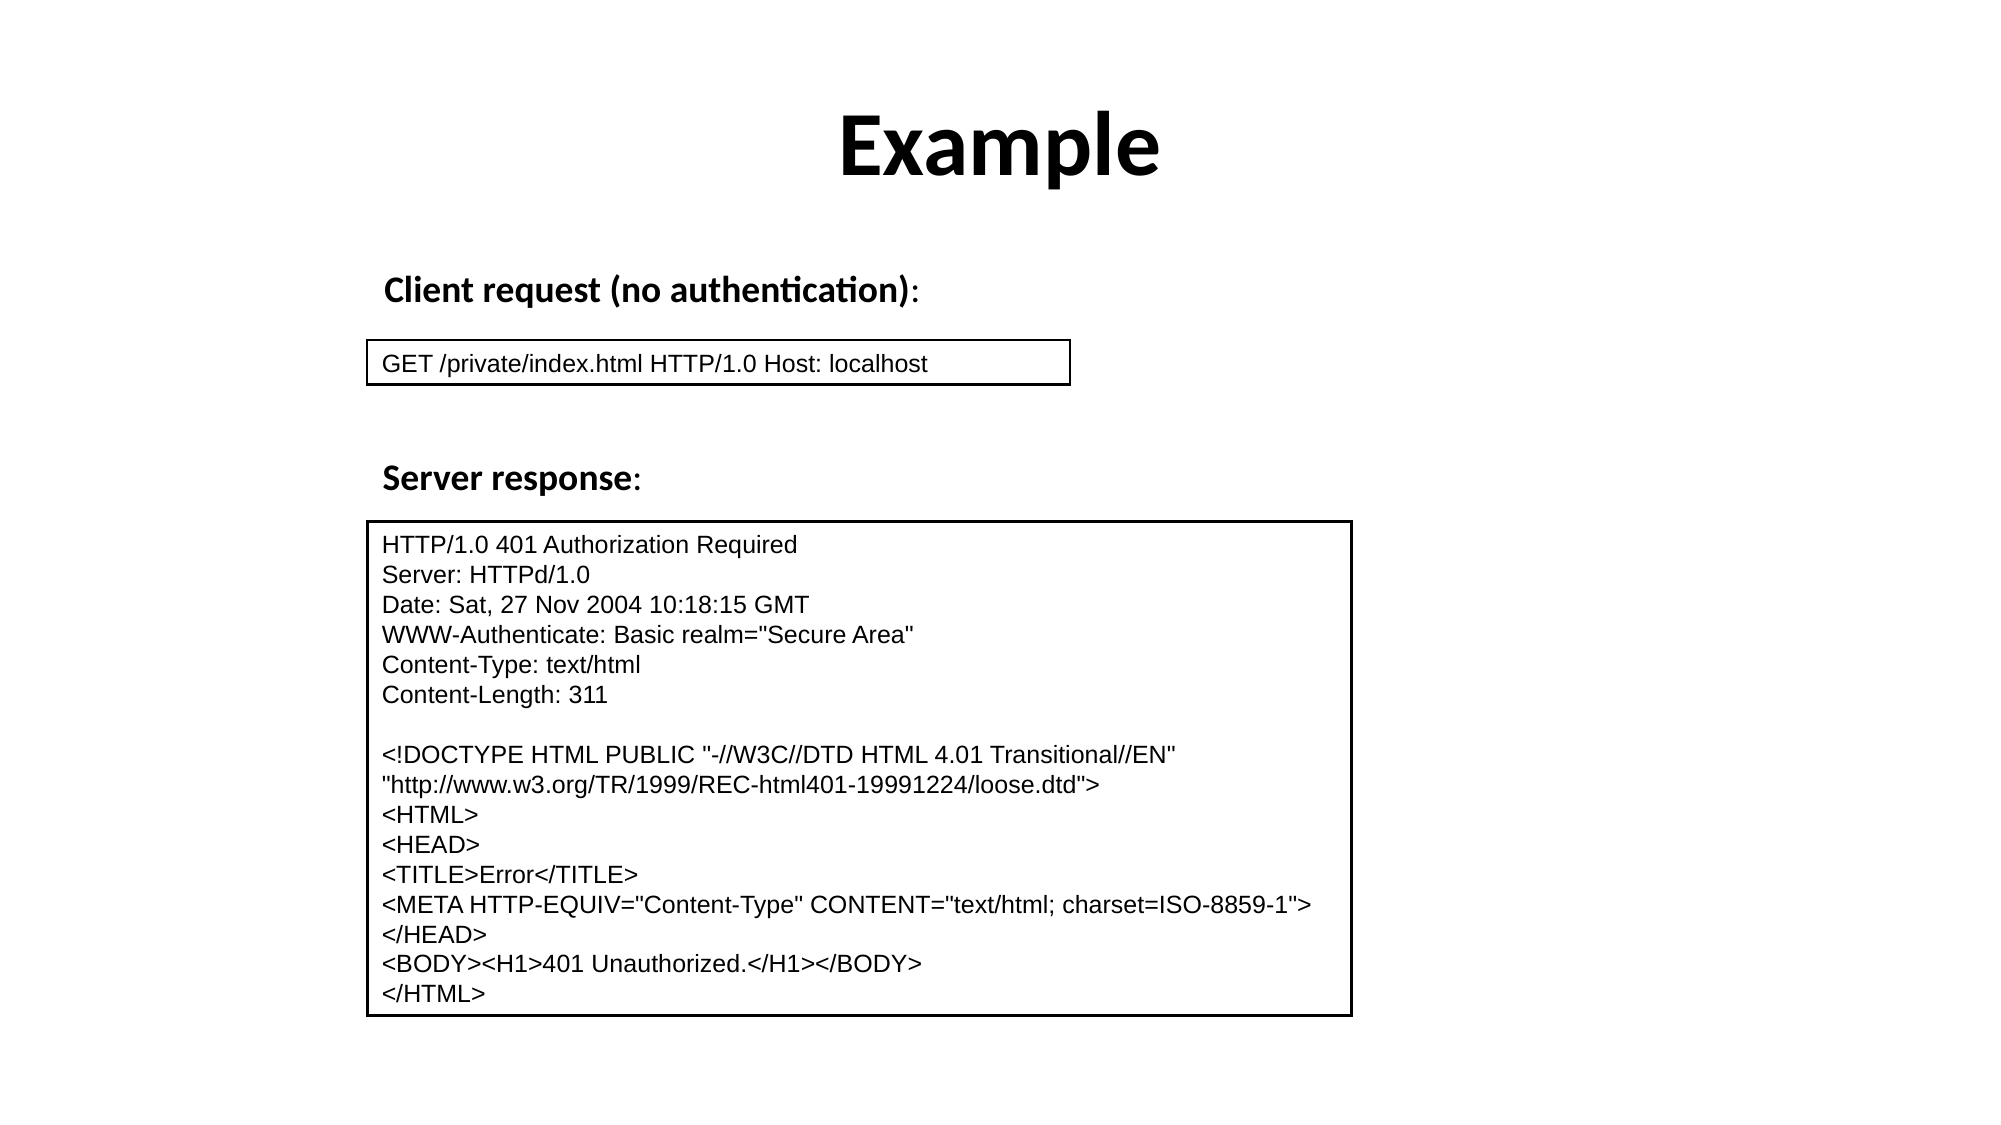

# Example
Client request (no authentication):
GET /private/index.html HTTP/1.0 Host: localhost
Server response:
HTTP/1.0 401 Authorization Required
Server: HTTPd/1.0
Date: Sat, 27 Nov 2004 10:18:15 GMT
WWW-Authenticate: Basic realm="Secure Area"
Content-Type: text/html
Content-Length: 311

<!DOCTYPE HTML PUBLIC "-//W3C//DTD HTML 4.01 Transitional//EN" "http://www.w3.org/TR/1999/REC-html401-19991224/loose.dtd">
<HTML>
<HEAD>
<TITLE>Error</TITLE>
<META HTTP-EQUIV="Content-Type" CONTENT="text/html; charset=ISO-8859-1">
</HEAD>
<BODY><H1>401 Unauthorized.</H1></BODY>
</HTML>